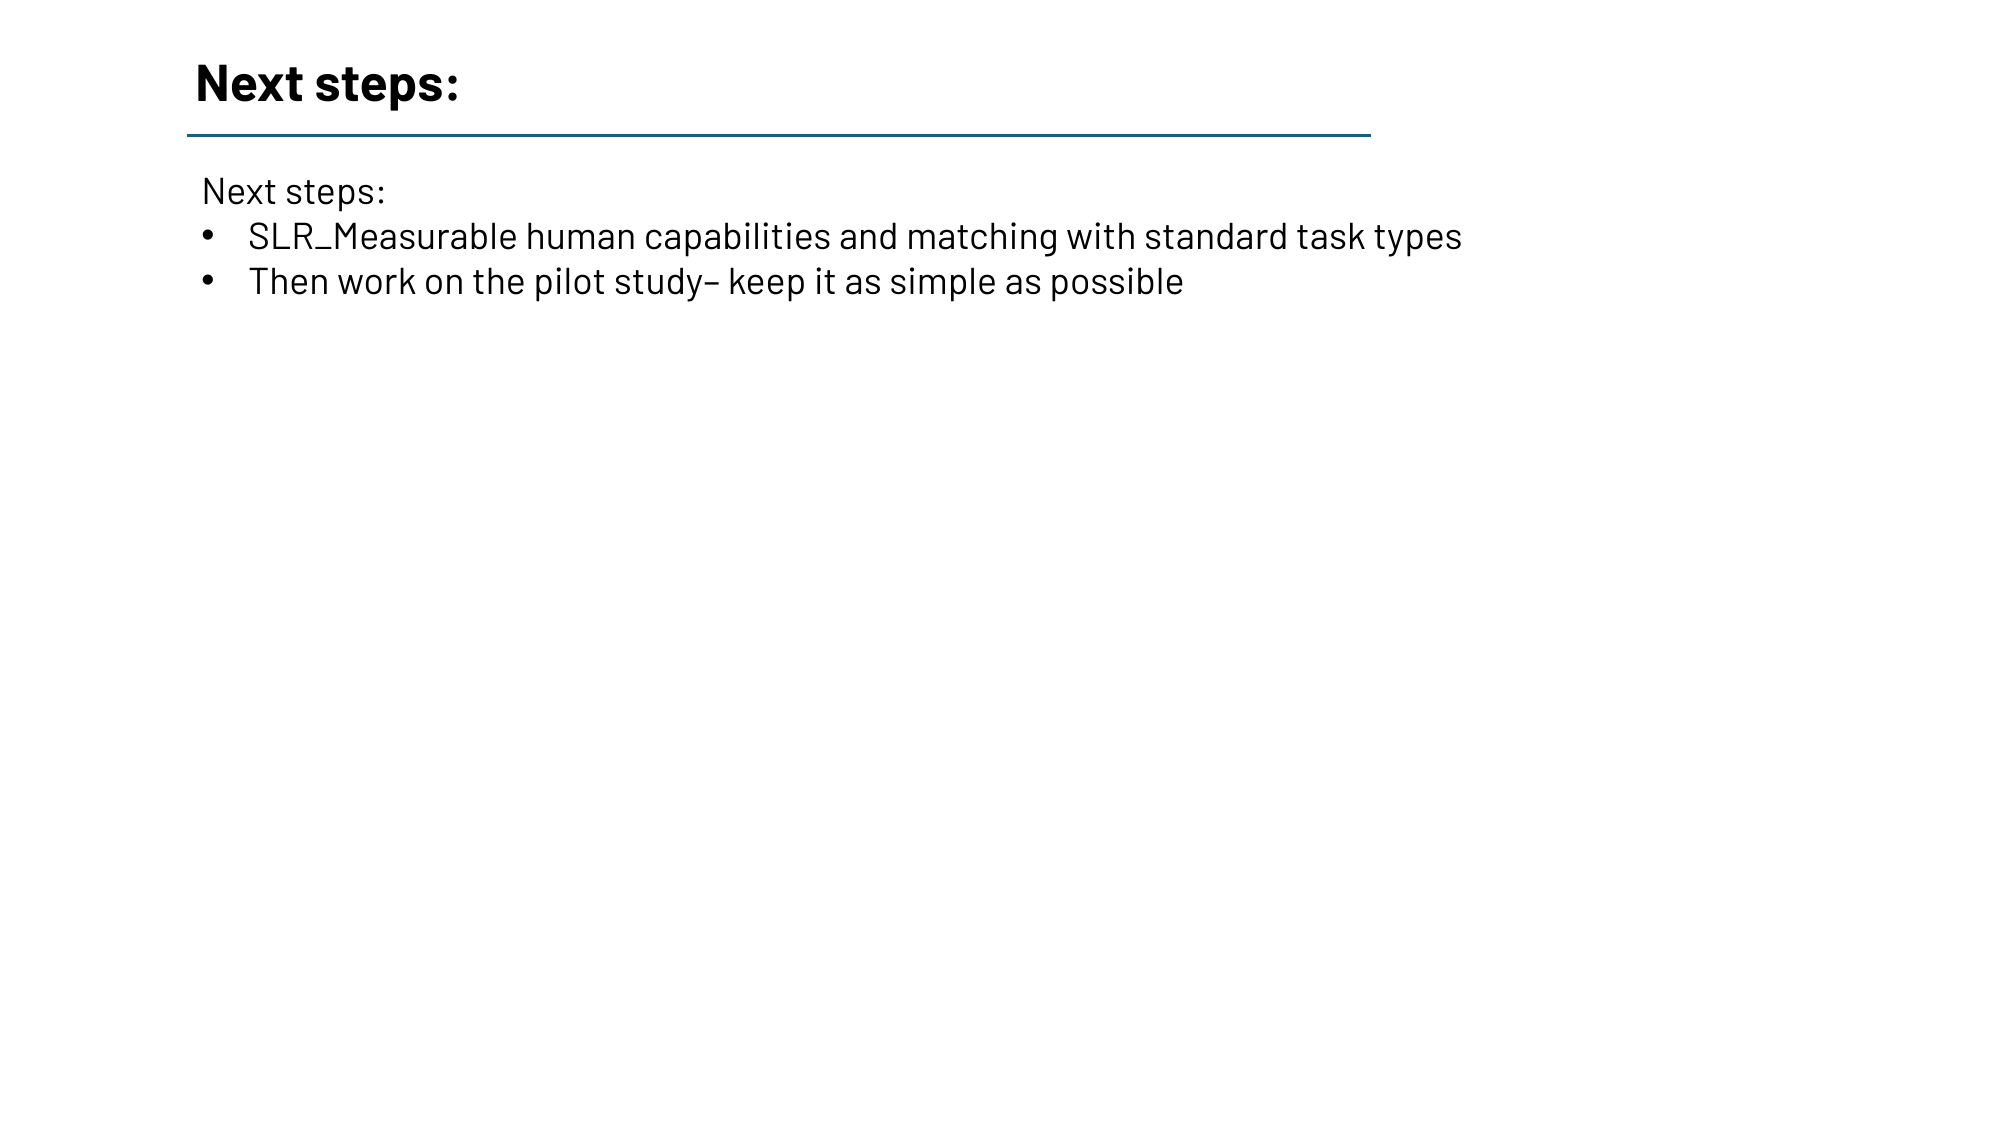

Next steps:
Next steps:
SLR_Measurable human capabilities and matching with standard task types
Then work on the pilot study– keep it as simple as possible